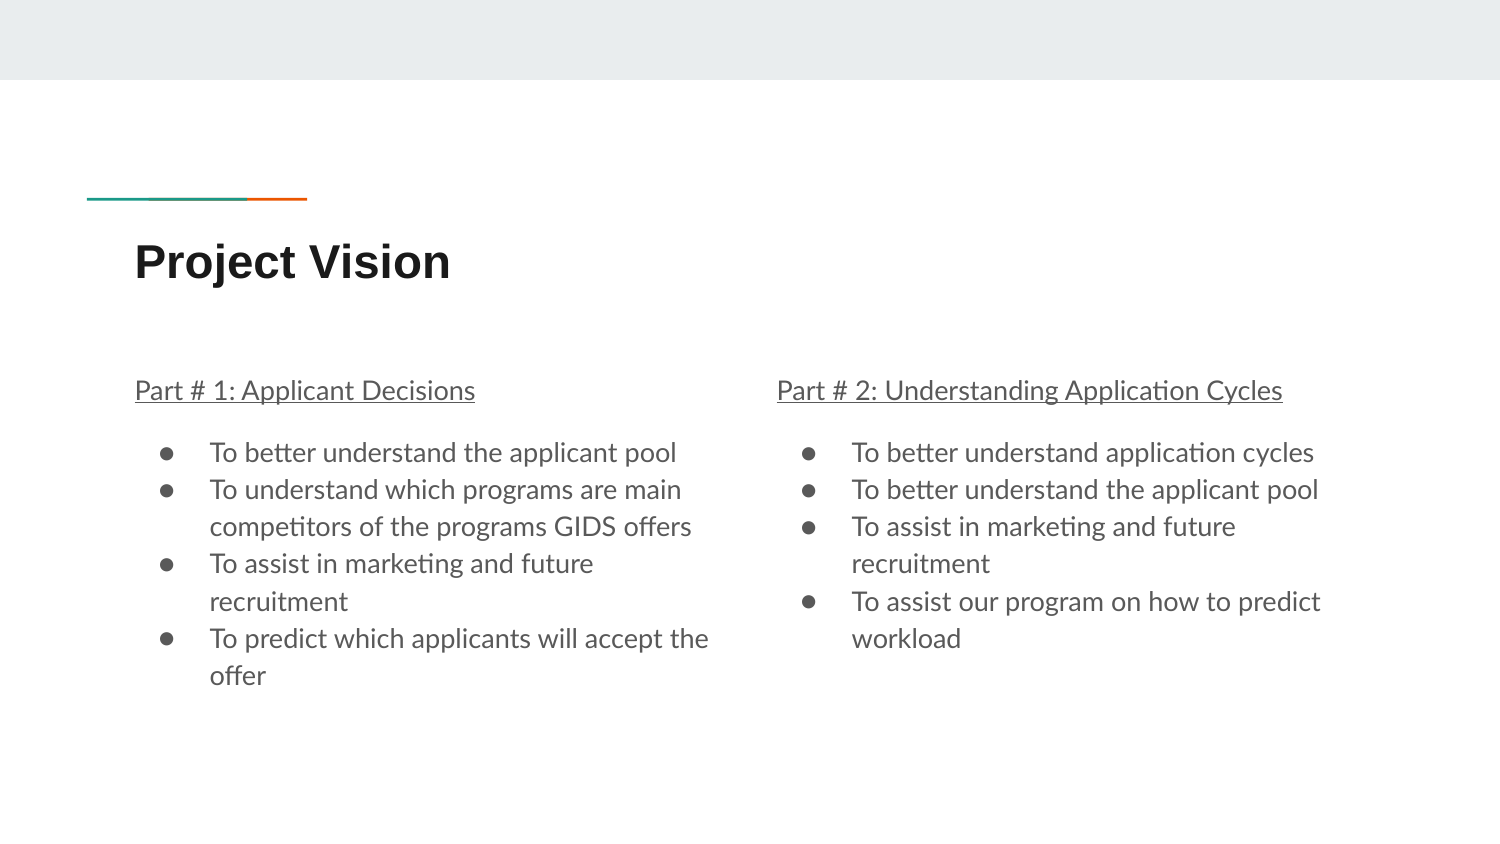

# Project Vision
Part # 1: Applicant Decisions
To better understand the applicant pool
To understand which programs are main competitors of the programs GIDS offers
To assist in marketing and future recruitment
To predict which applicants will accept the offer
Part # 2: Understanding Application Cycles
To better understand application cycles
To better understand the applicant pool
To assist in marketing and future recruitment
To assist our program on how to predict workload